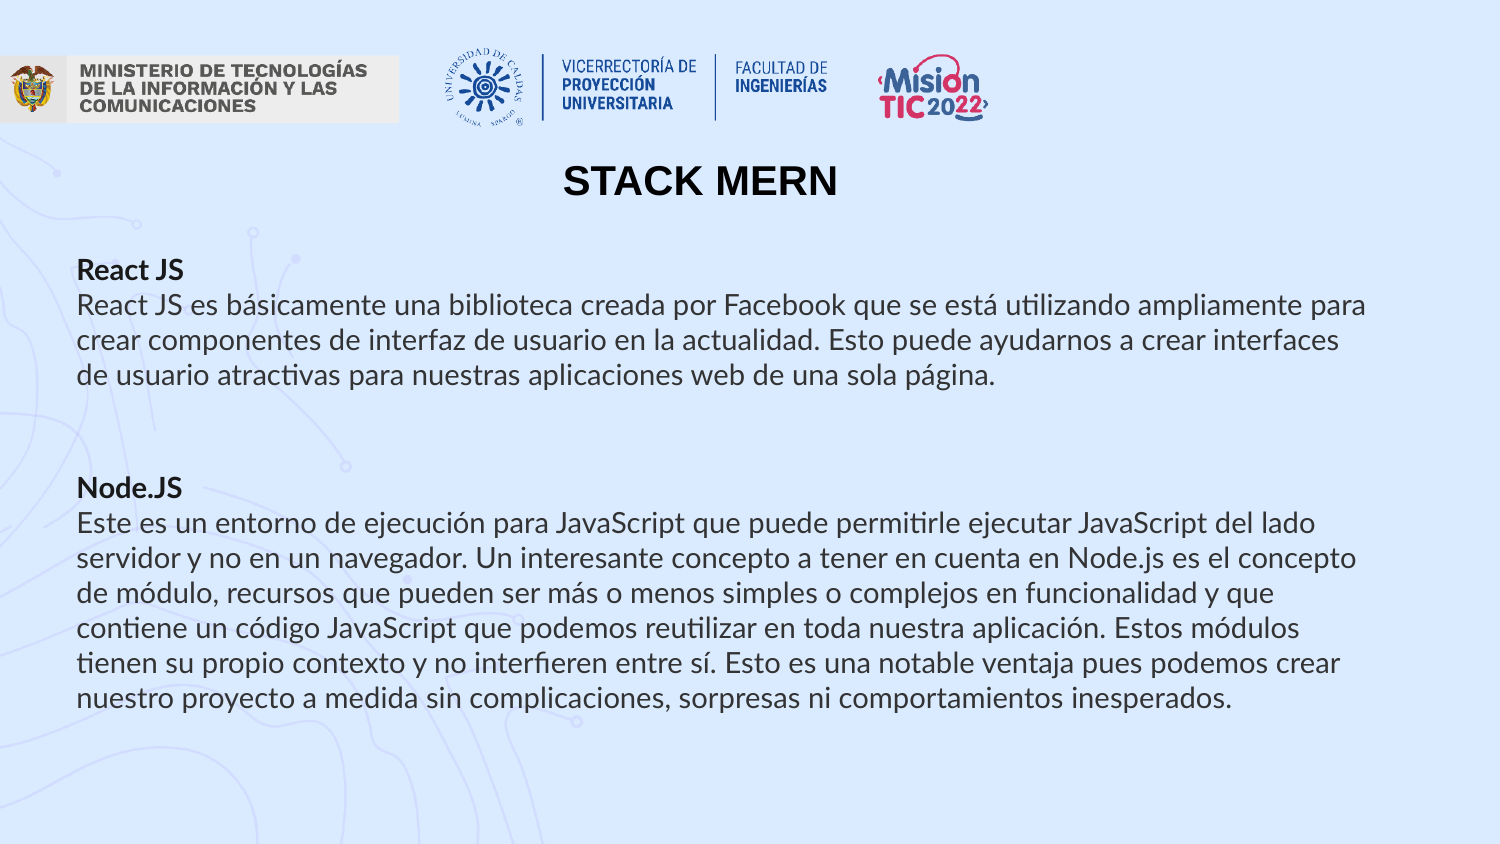

STACK MERN
React JS
React JS es básicamente una biblioteca creada por Facebook que se está utilizando ampliamente para crear componentes de interfaz de usuario en la actualidad. Esto puede ayudarnos a crear interfaces de usuario atractivas para nuestras aplicaciones web de una sola página.
Node.JS
Este es un entorno de ejecución para JavaScript que puede permitirle ejecutar JavaScript del lado servidor y no en un navegador. Un interesante concepto a tener en cuenta en Node.js es el concepto de módulo, recursos que pueden ser más o menos simples o complejos en funcionalidad y que contiene un código JavaScript que podemos reutilizar en toda nuestra aplicación. Estos módulos tienen su propio contexto y no interfieren entre sí. Esto es una notable ventaja pues podemos crear nuestro proyecto a medida sin complicaciones, sorpresas ni comportamientos inesperados.